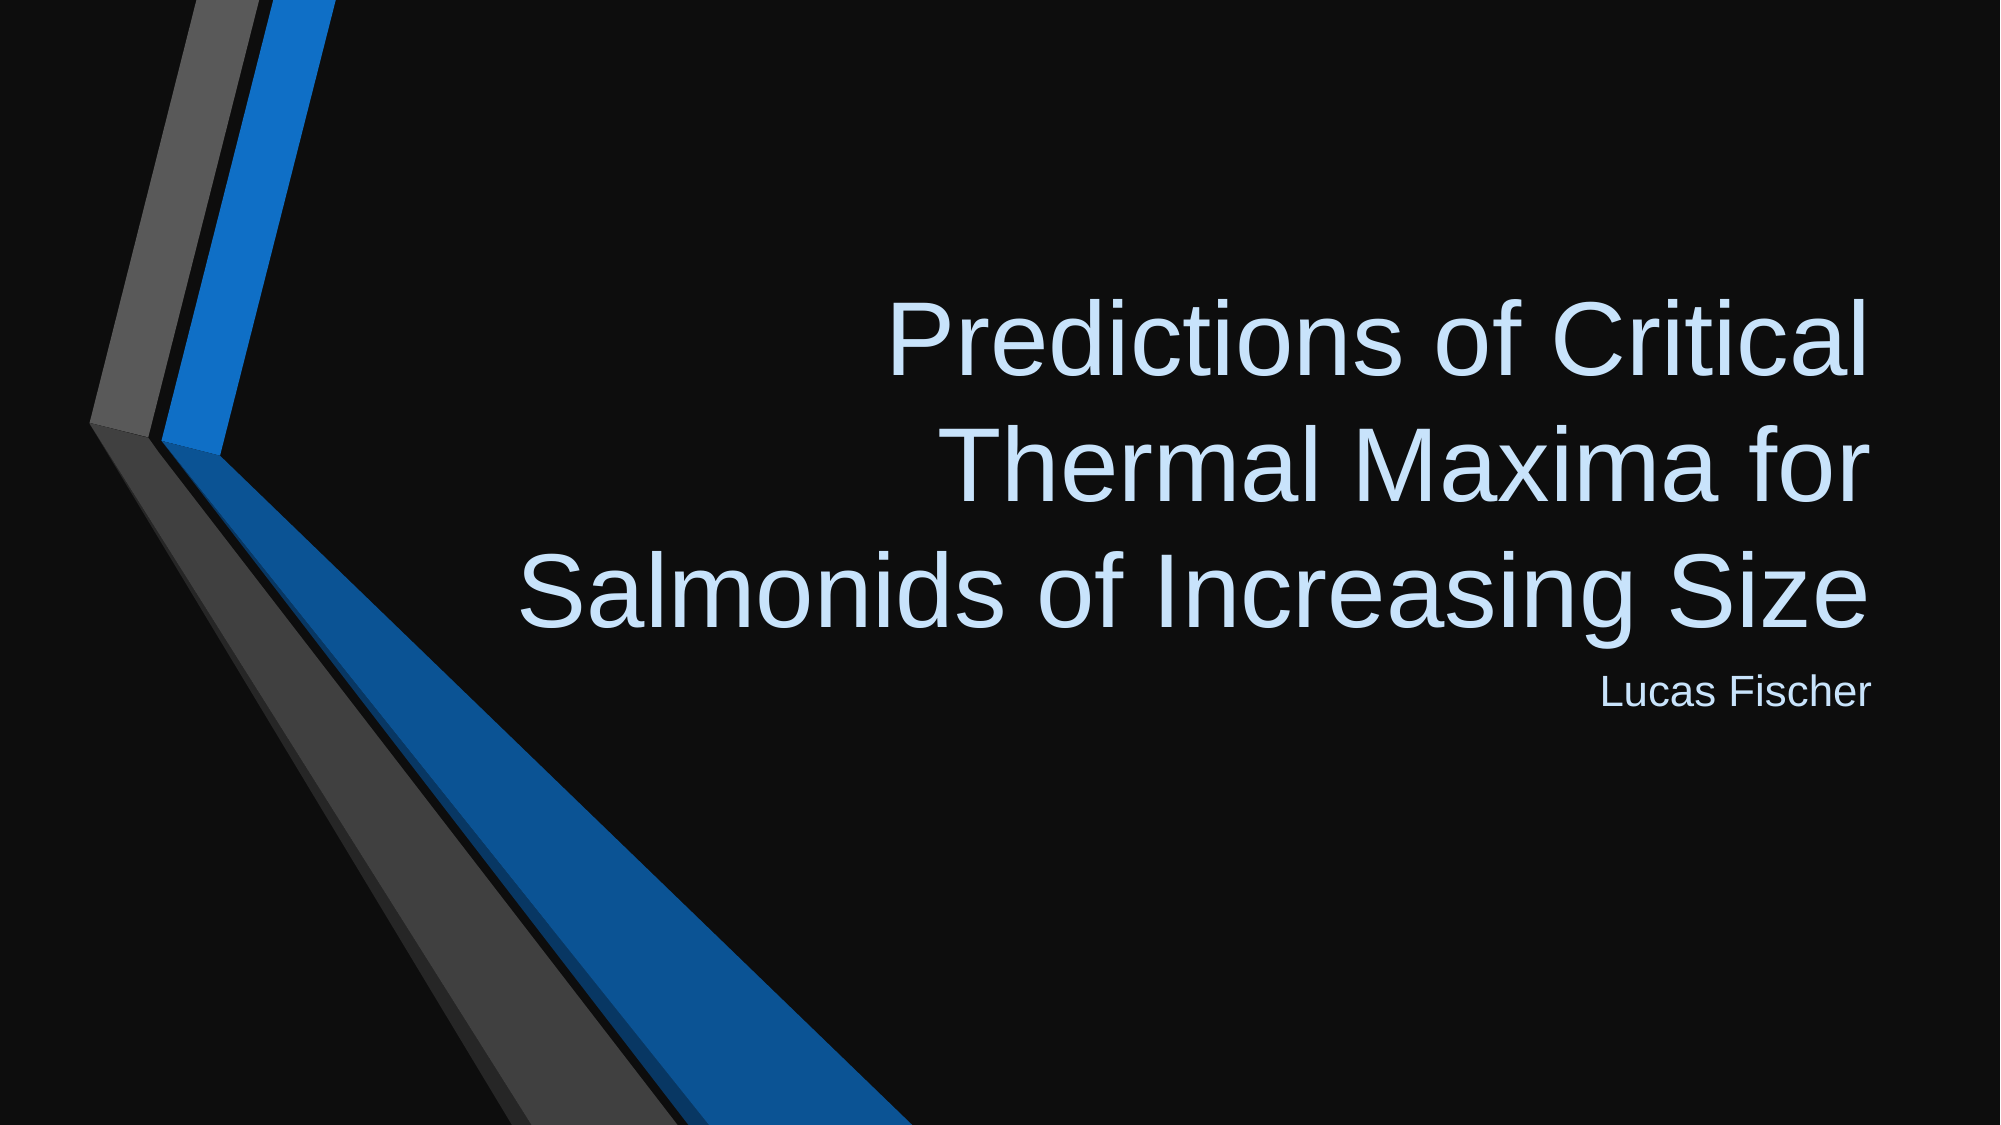

# Predictions of Critical Thermal Maxima for Salmonids of Increasing Size
Lucas Fischer